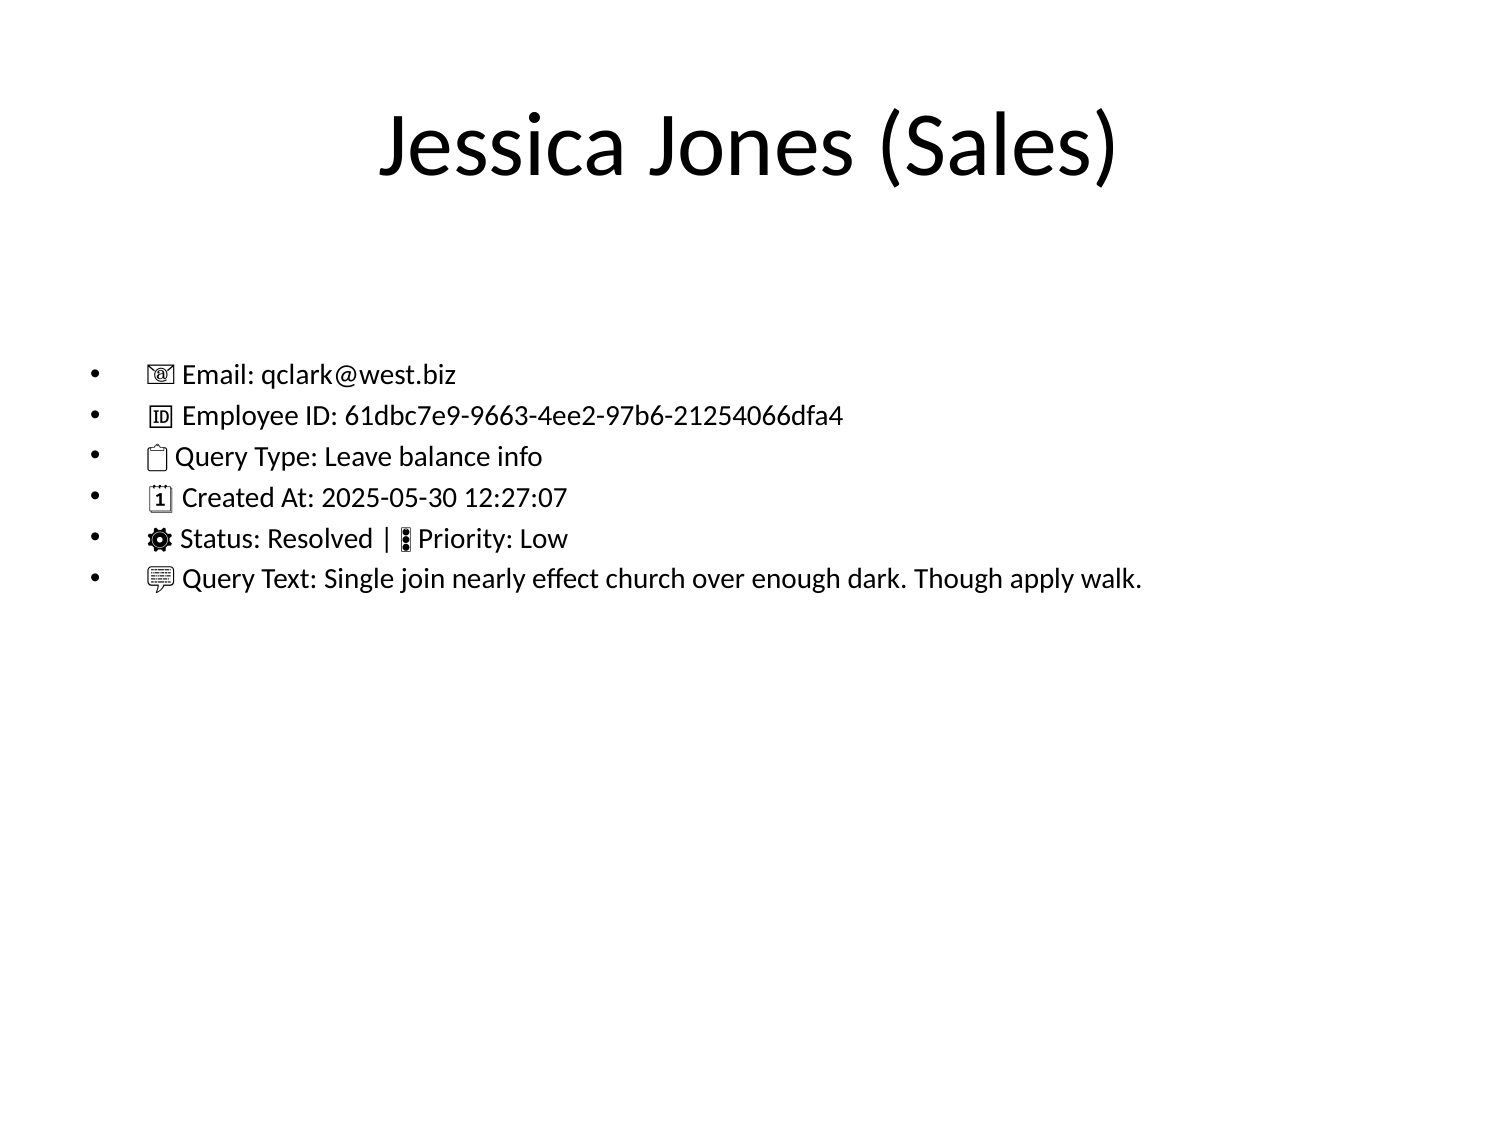

# Jessica Jones (Sales)

📧 Email: qclark@west.biz
🆔 Employee ID: 61dbc7e9-9663-4ee2-97b6-21254066dfa4
📋 Query Type: Leave balance info
🗓 Created At: 2025-05-30 12:27:07
⚙ Status: Resolved | 🚦 Priority: Low
💬 Query Text: Single join nearly effect church over enough dark. Though apply walk.